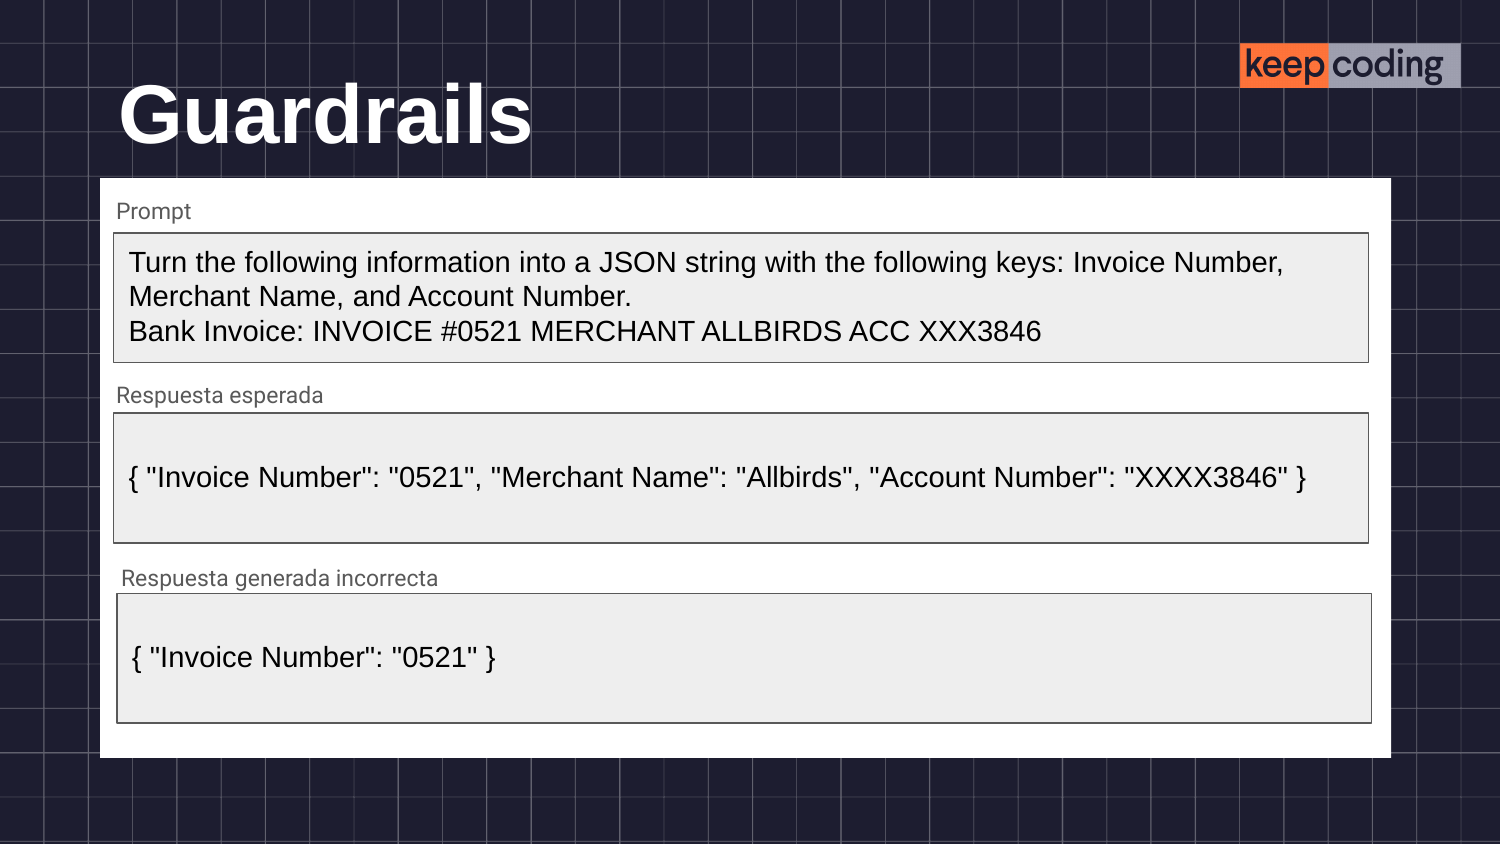

# Guardrails

Prompt
Turn the following information into a JSON string with the following keys: Invoice Number, Merchant Name, and Account Number.
Bank Invoice: INVOICE #0521 MERCHANT ALLBIRDS ACC XXX3846
Respuesta esperada
{ "Invoice Number": "0521", "Merchant Name": "Allbirds", "Account Number": "XXXX3846" }

Respuesta generada incorrecta
{ "Invoice Number": "0521" }